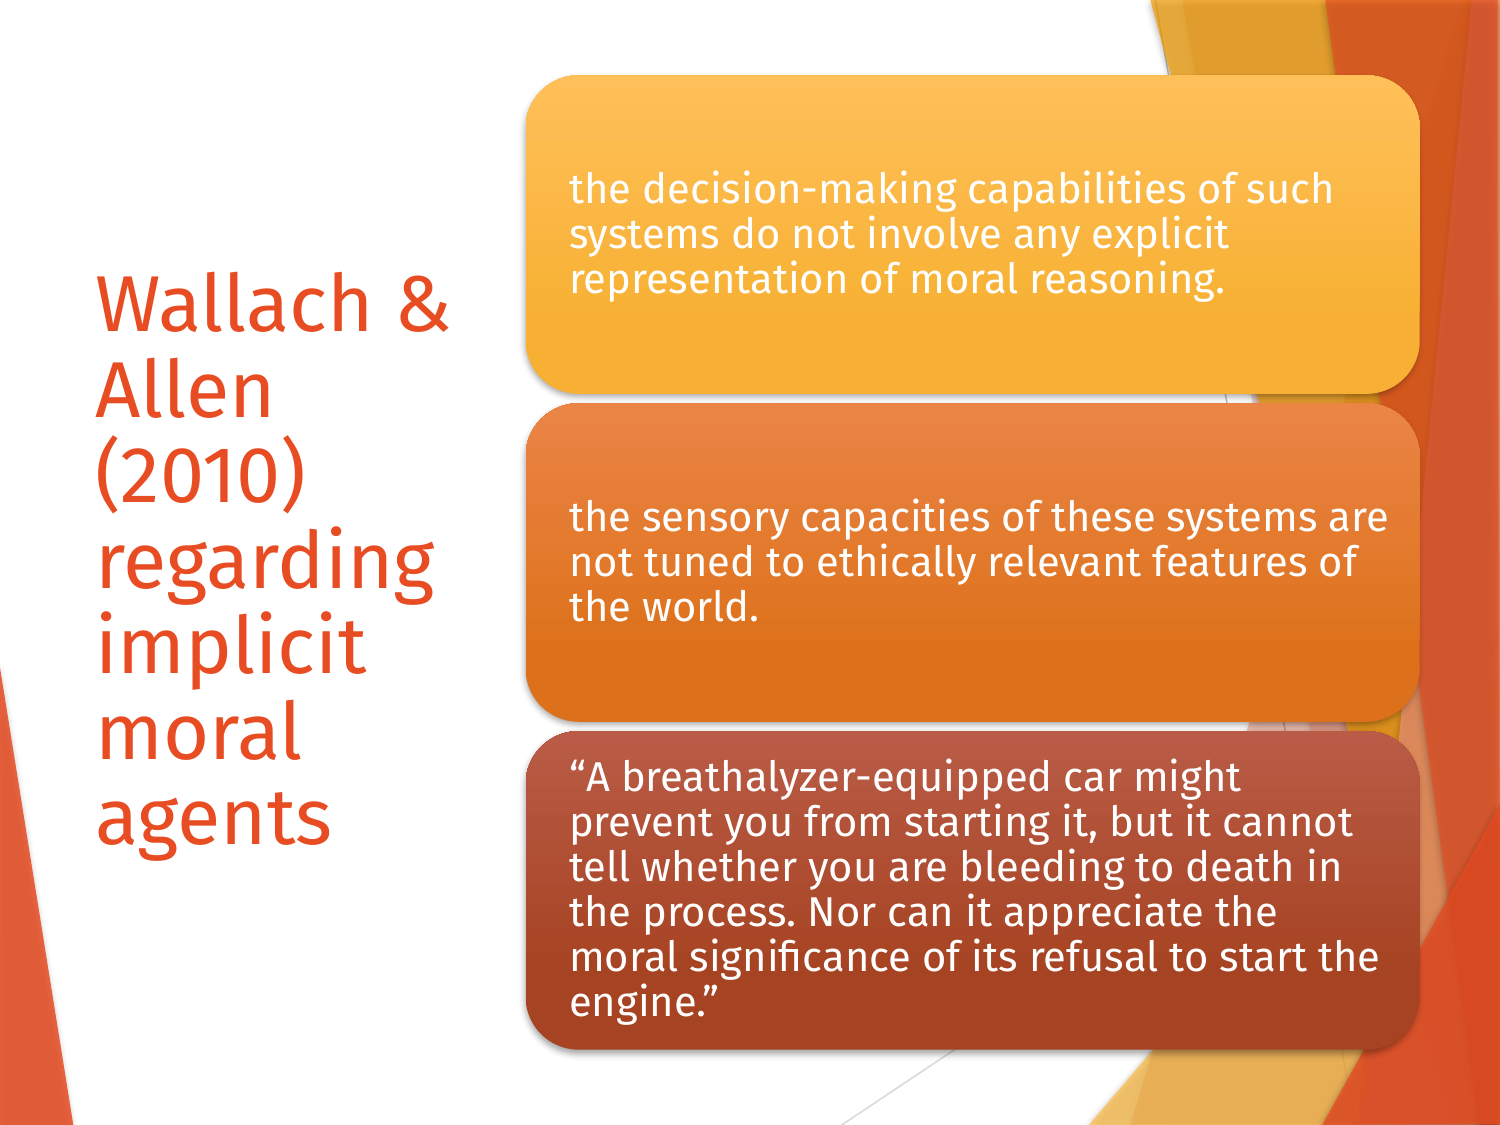

the decision-making capabilities of such systems do not involve any explicit representation of moral reasoning.
the sensory capacities of these systems are not tuned to ethically relevant features of the world.
“A breathalyzer-equipped car might prevent you from starting it, but it cannot tell whether you are bleeding to death in the process. Nor can it appreciate the moral significance of its refusal to start the engine.”
# Wallach & Allen (2010) regarding implicit moral agents